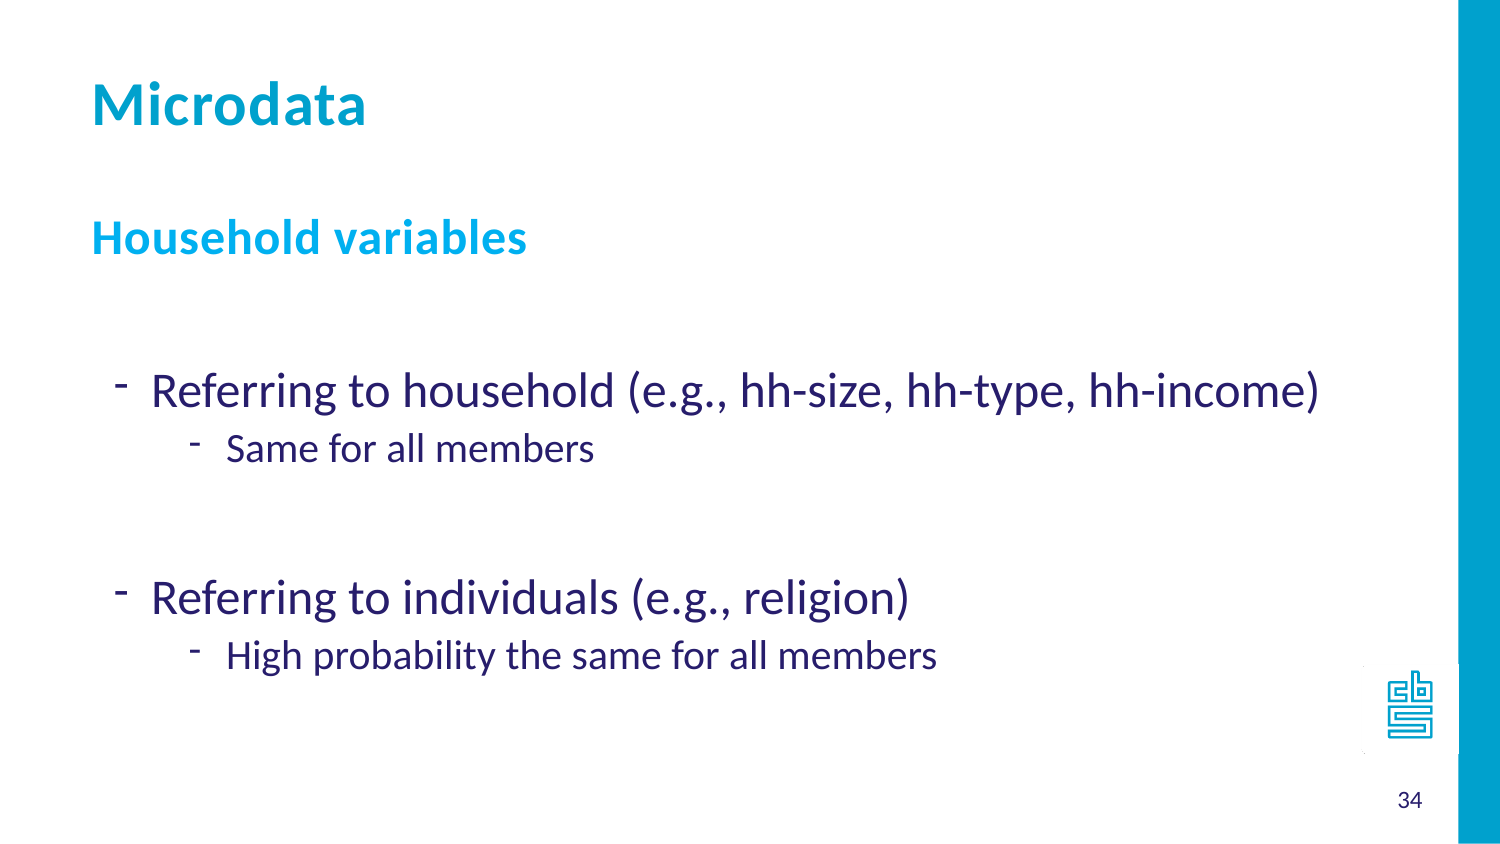

Microdata
Household variables

Referring to household (e.g., hh-size, hh-type, hh-income)
Same for all members

Referring to individuals (e.g., religion)
High probability the same for all members

34